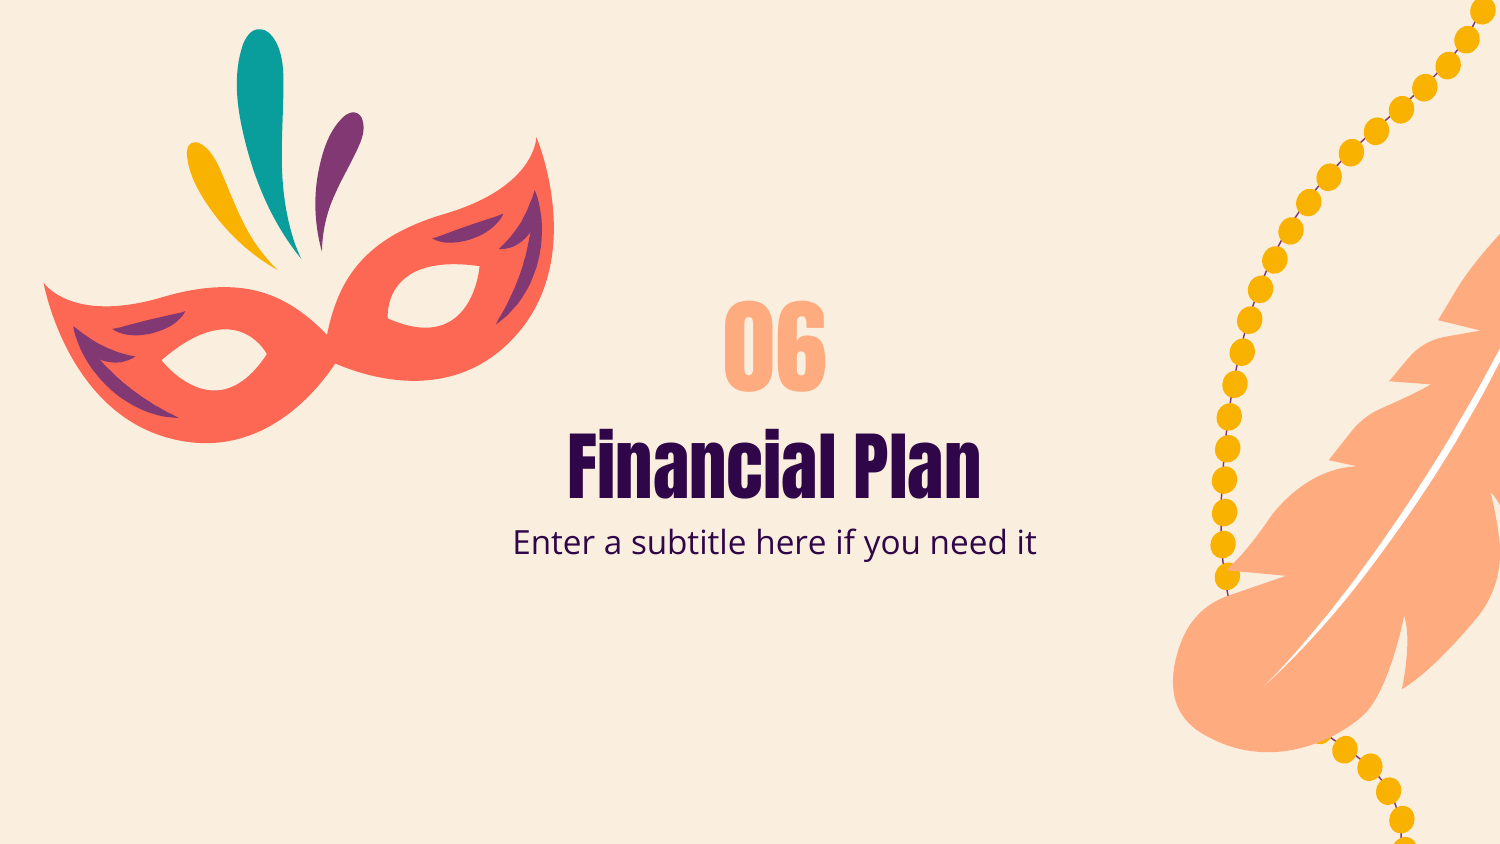

06
# Financial Plan
Enter a subtitle here if you need it